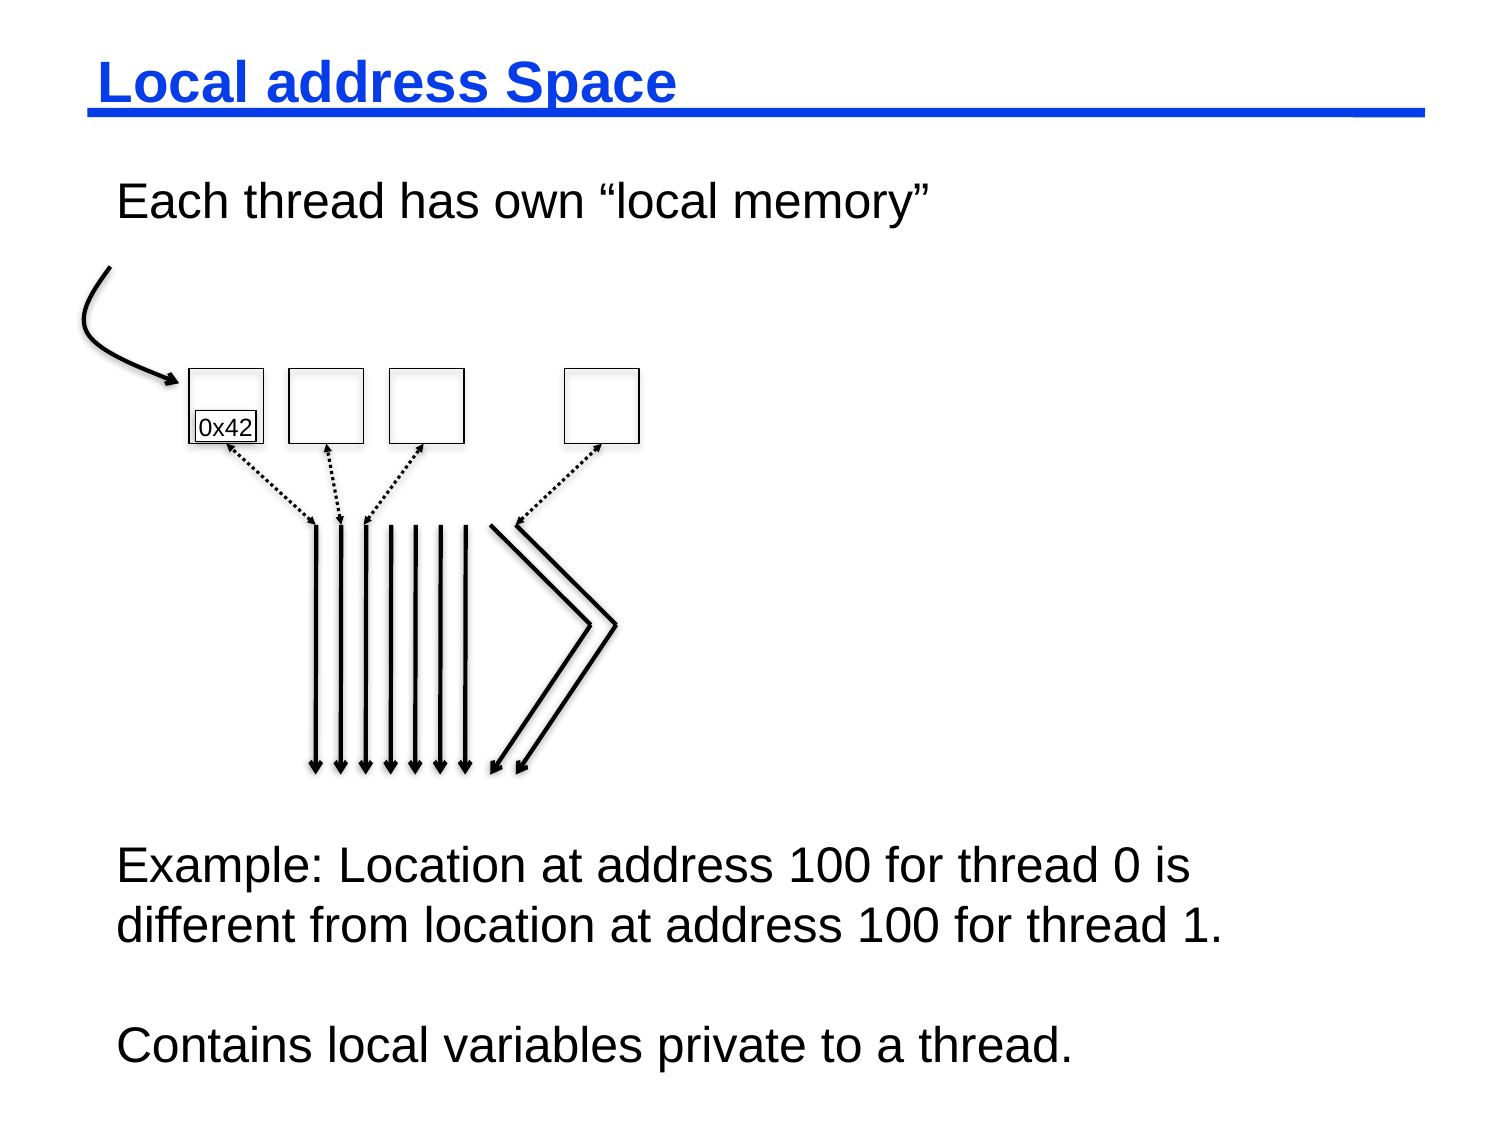

# Local address Space
Each thread has own “local memory”

0x42
Example: Location at address 100 for thread 0 is different from location at address 100 for thread 1.

Contains local variables private to a thread.